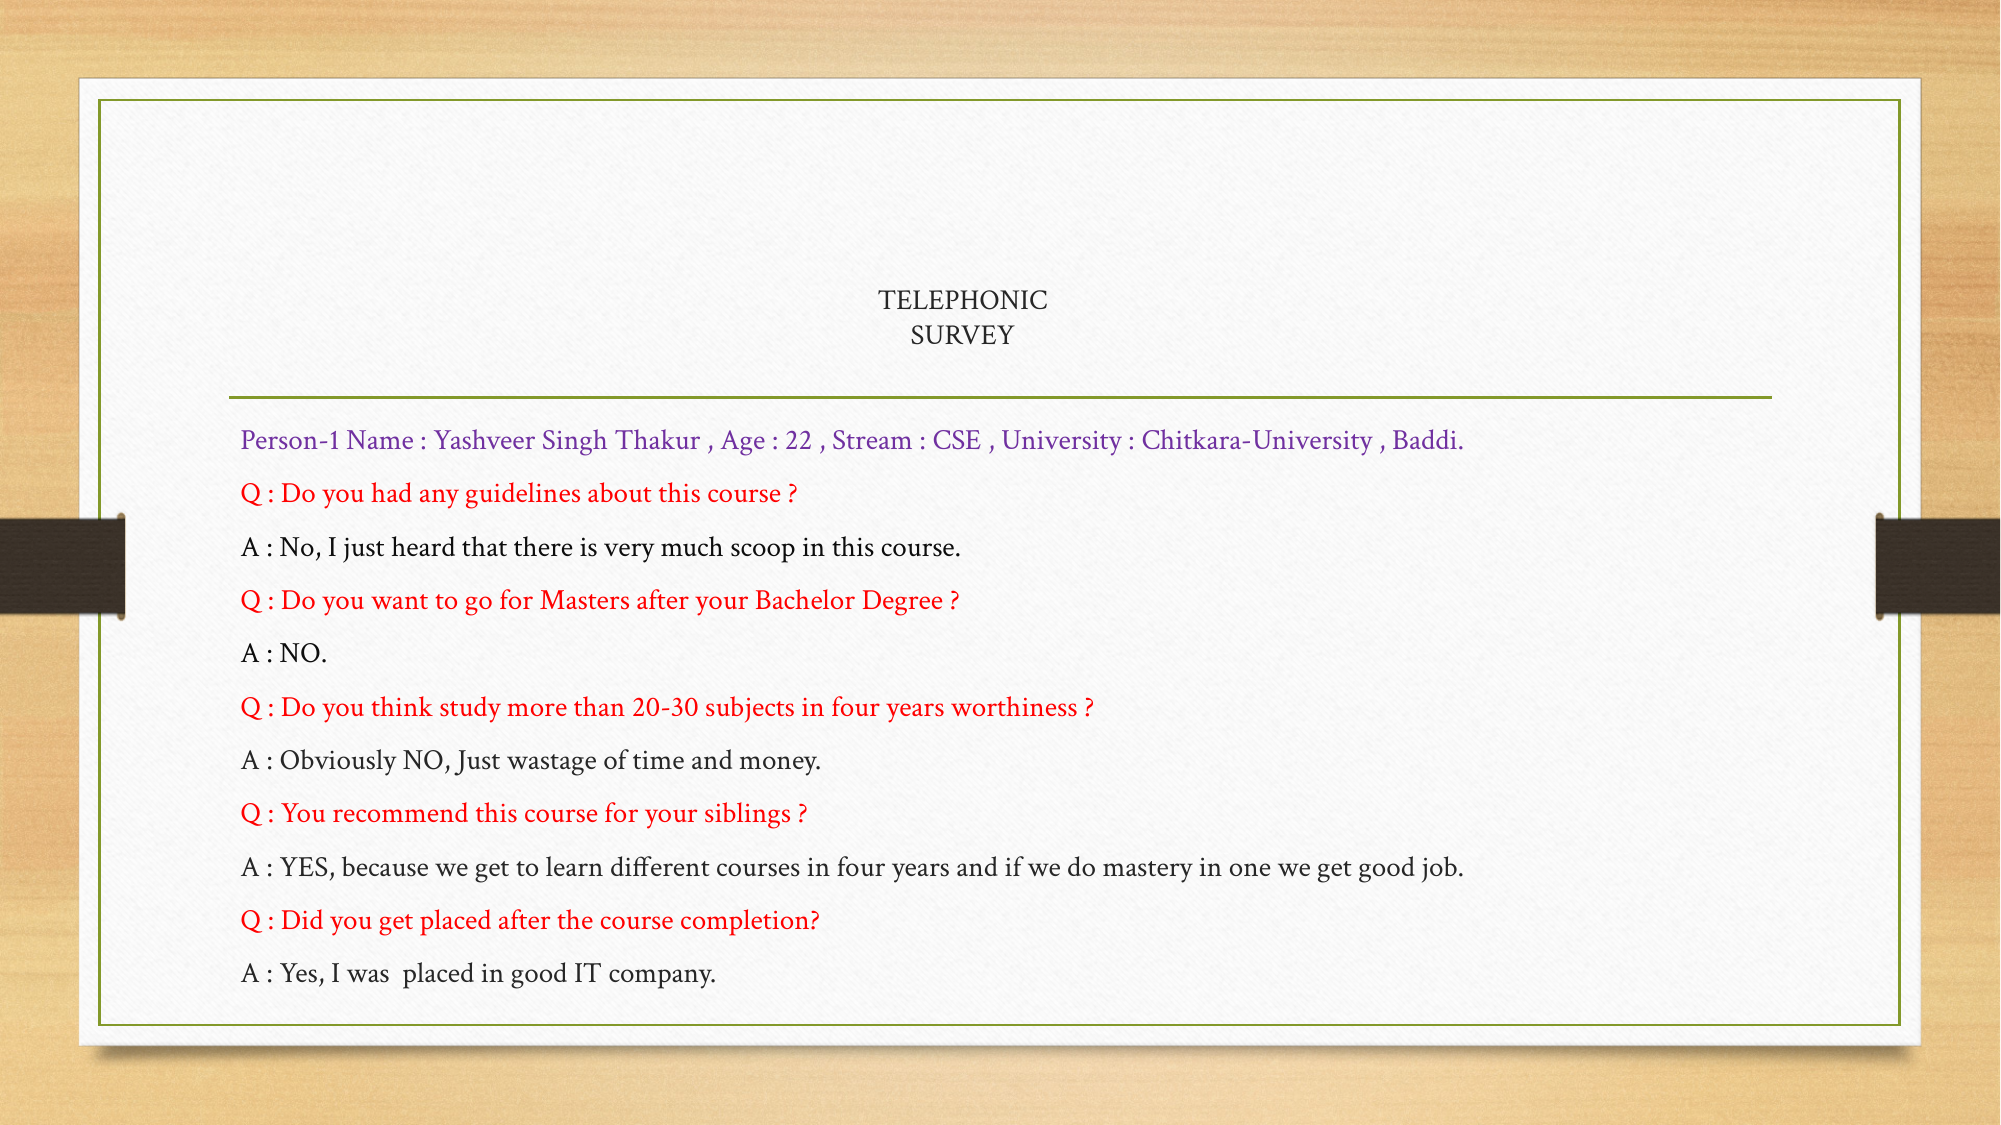

# TELEPHONIC SURVEY
Person-1 Name : Yashveer Singh Thakur , Age : 22 , Stream : CSE , University : Chitkara-University , Baddi.
Q : Do you had any guidelines about this course ?
A : No, I just heard that there is very much scoop in this course.
Q : Do you want to go for Masters after your Bachelor Degree ?
A : NO.
Q : Do you think study more than 20-30 subjects in four years worthiness ?
A : Obviously NO, Just wastage of time and money.
Q : You recommend this course for your siblings ?
A : YES, because we get to learn different courses in four years and if we do mastery in one we get good job.
Q : Did you get placed after the course completion?
A : Yes, I was  placed in good IT company.